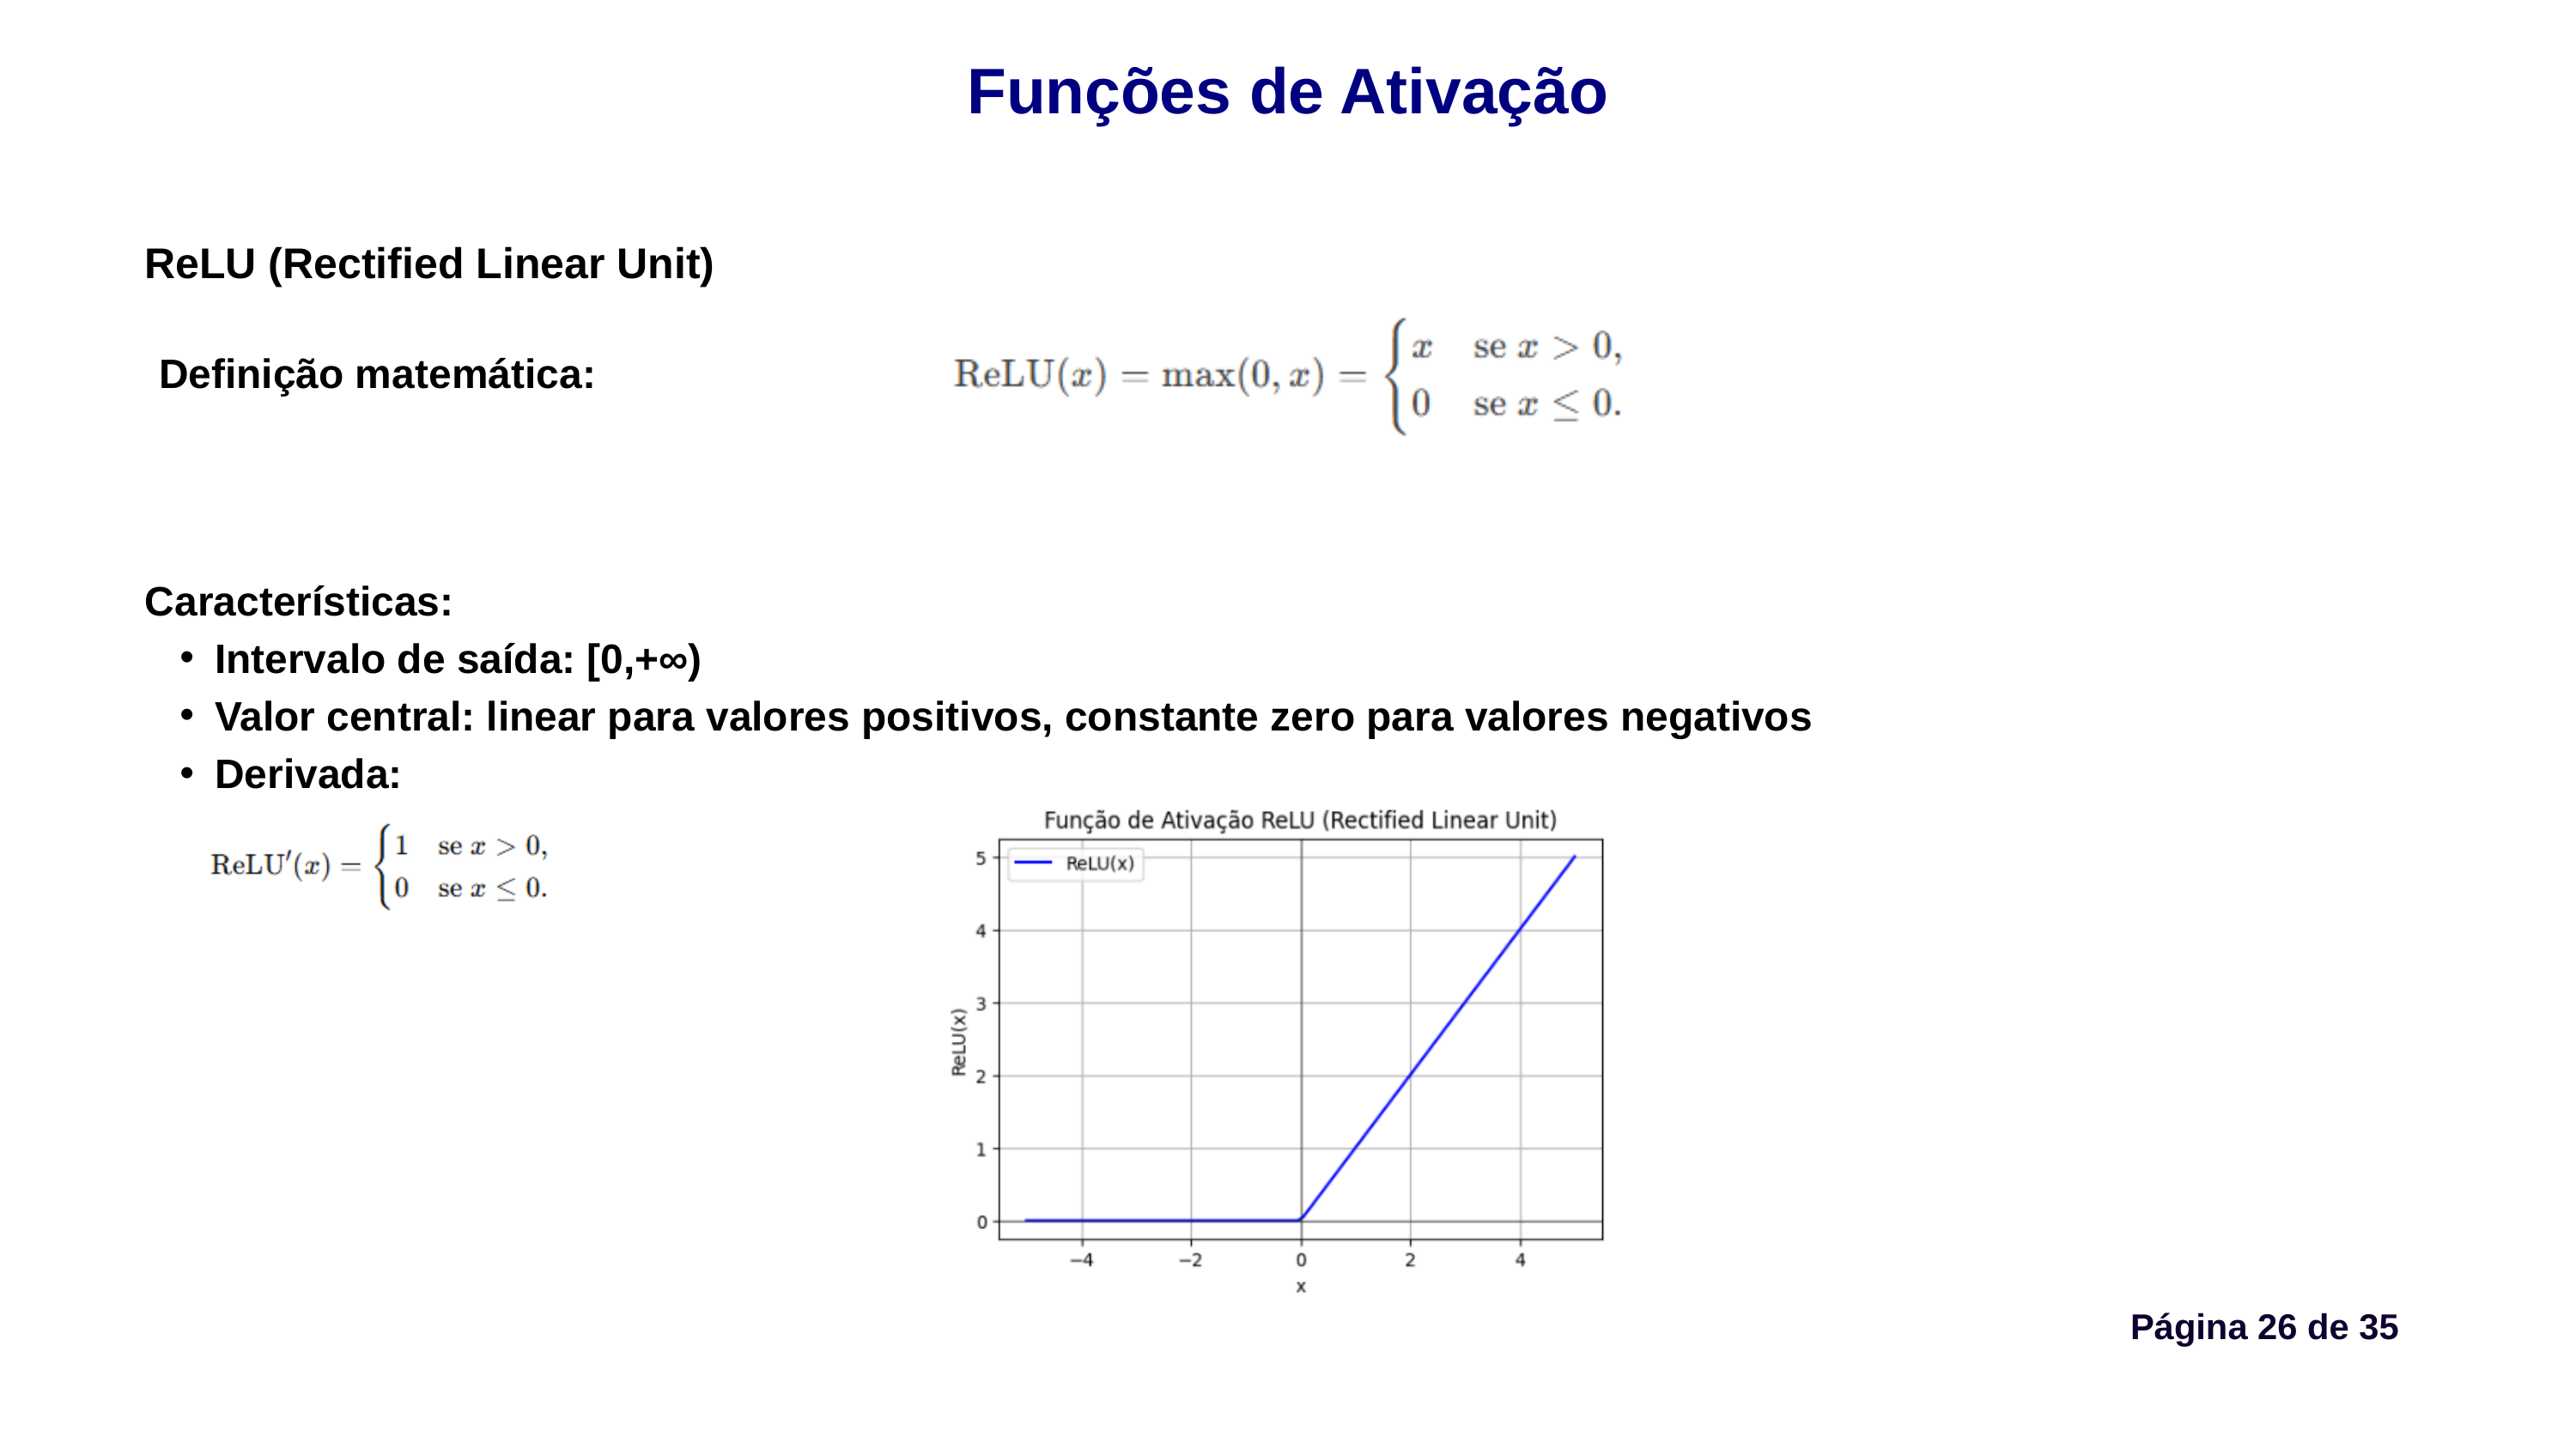

Funções de Ativação
ReLU (Rectified Linear Unit)

Definição matemática:
Características:
Intervalo de saída: [0,+∞)
Valor central: linear para valores positivos, constante zero para valores negativos
Derivada:

Página 26 de 35